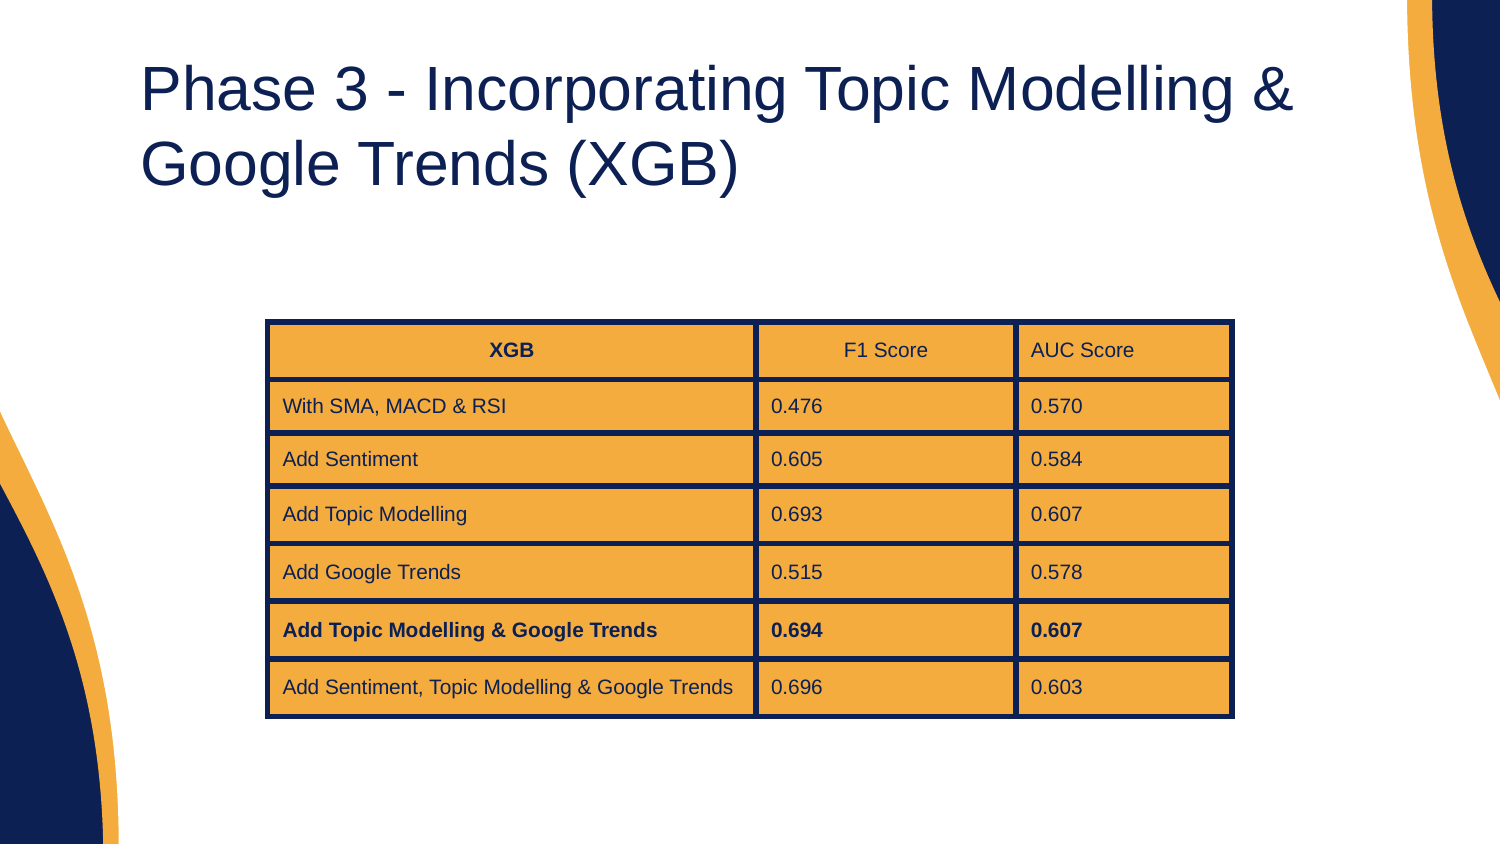

# Phase 3 - Incorporating Topic Modelling & Google Trends (XGB)
| XGB | F1 Score | AUC Score |
| --- | --- | --- |
| With SMA, MACD & RSI | 0.476 | 0.570 |
| Add Sentiment | 0.605 | 0.584 |
| Add Topic Modelling | 0.693 | 0.607 |
| Add Google Trends | 0.515 | 0.578 |
| Add Topic Modelling & Google Trends | 0.694 | 0.607 |
| Add Sentiment, Topic Modelling & Google Trends | 0.696 | 0.603 |